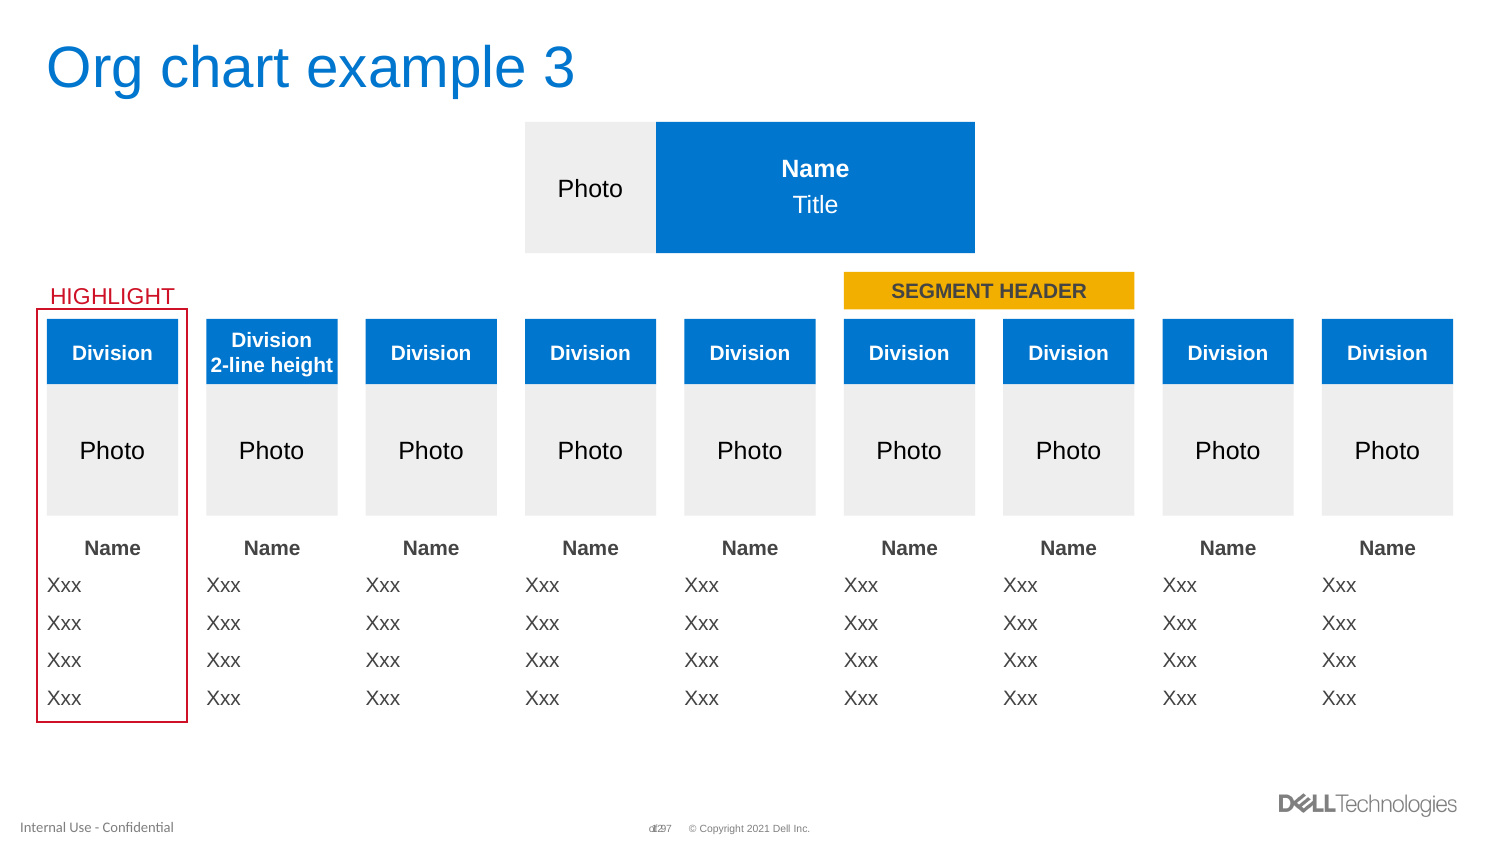

# Org chart example 3
Photo
Name
Title
SEGMENT HEADER
HIGHLIGHT

Division
Photo
Name
Xxx
Xxx
Xxx
Xxx
Division
2-line height
Photo
Name
Xxx
Xxx
Xxx
Xxx
Division
Photo
Name
Xxx
Xxx
Xxx
Xxx
Division
Photo
Name
Xxx
Xxx
Xxx
Xxx
Division
Photo
Name
Xxx
Xxx
Xxx
Xxx
Division
Photo
Name
Xxx
Xxx
Xxx
Xxx
Division
Photo
Name
Xxx
Xxx
Xxx
Xxx
Division
Photo
Name
Xxx
Xxx
Xxx
Xxx
Division
Photo
Name
Xxx
Xxx
Xxx
Xxx